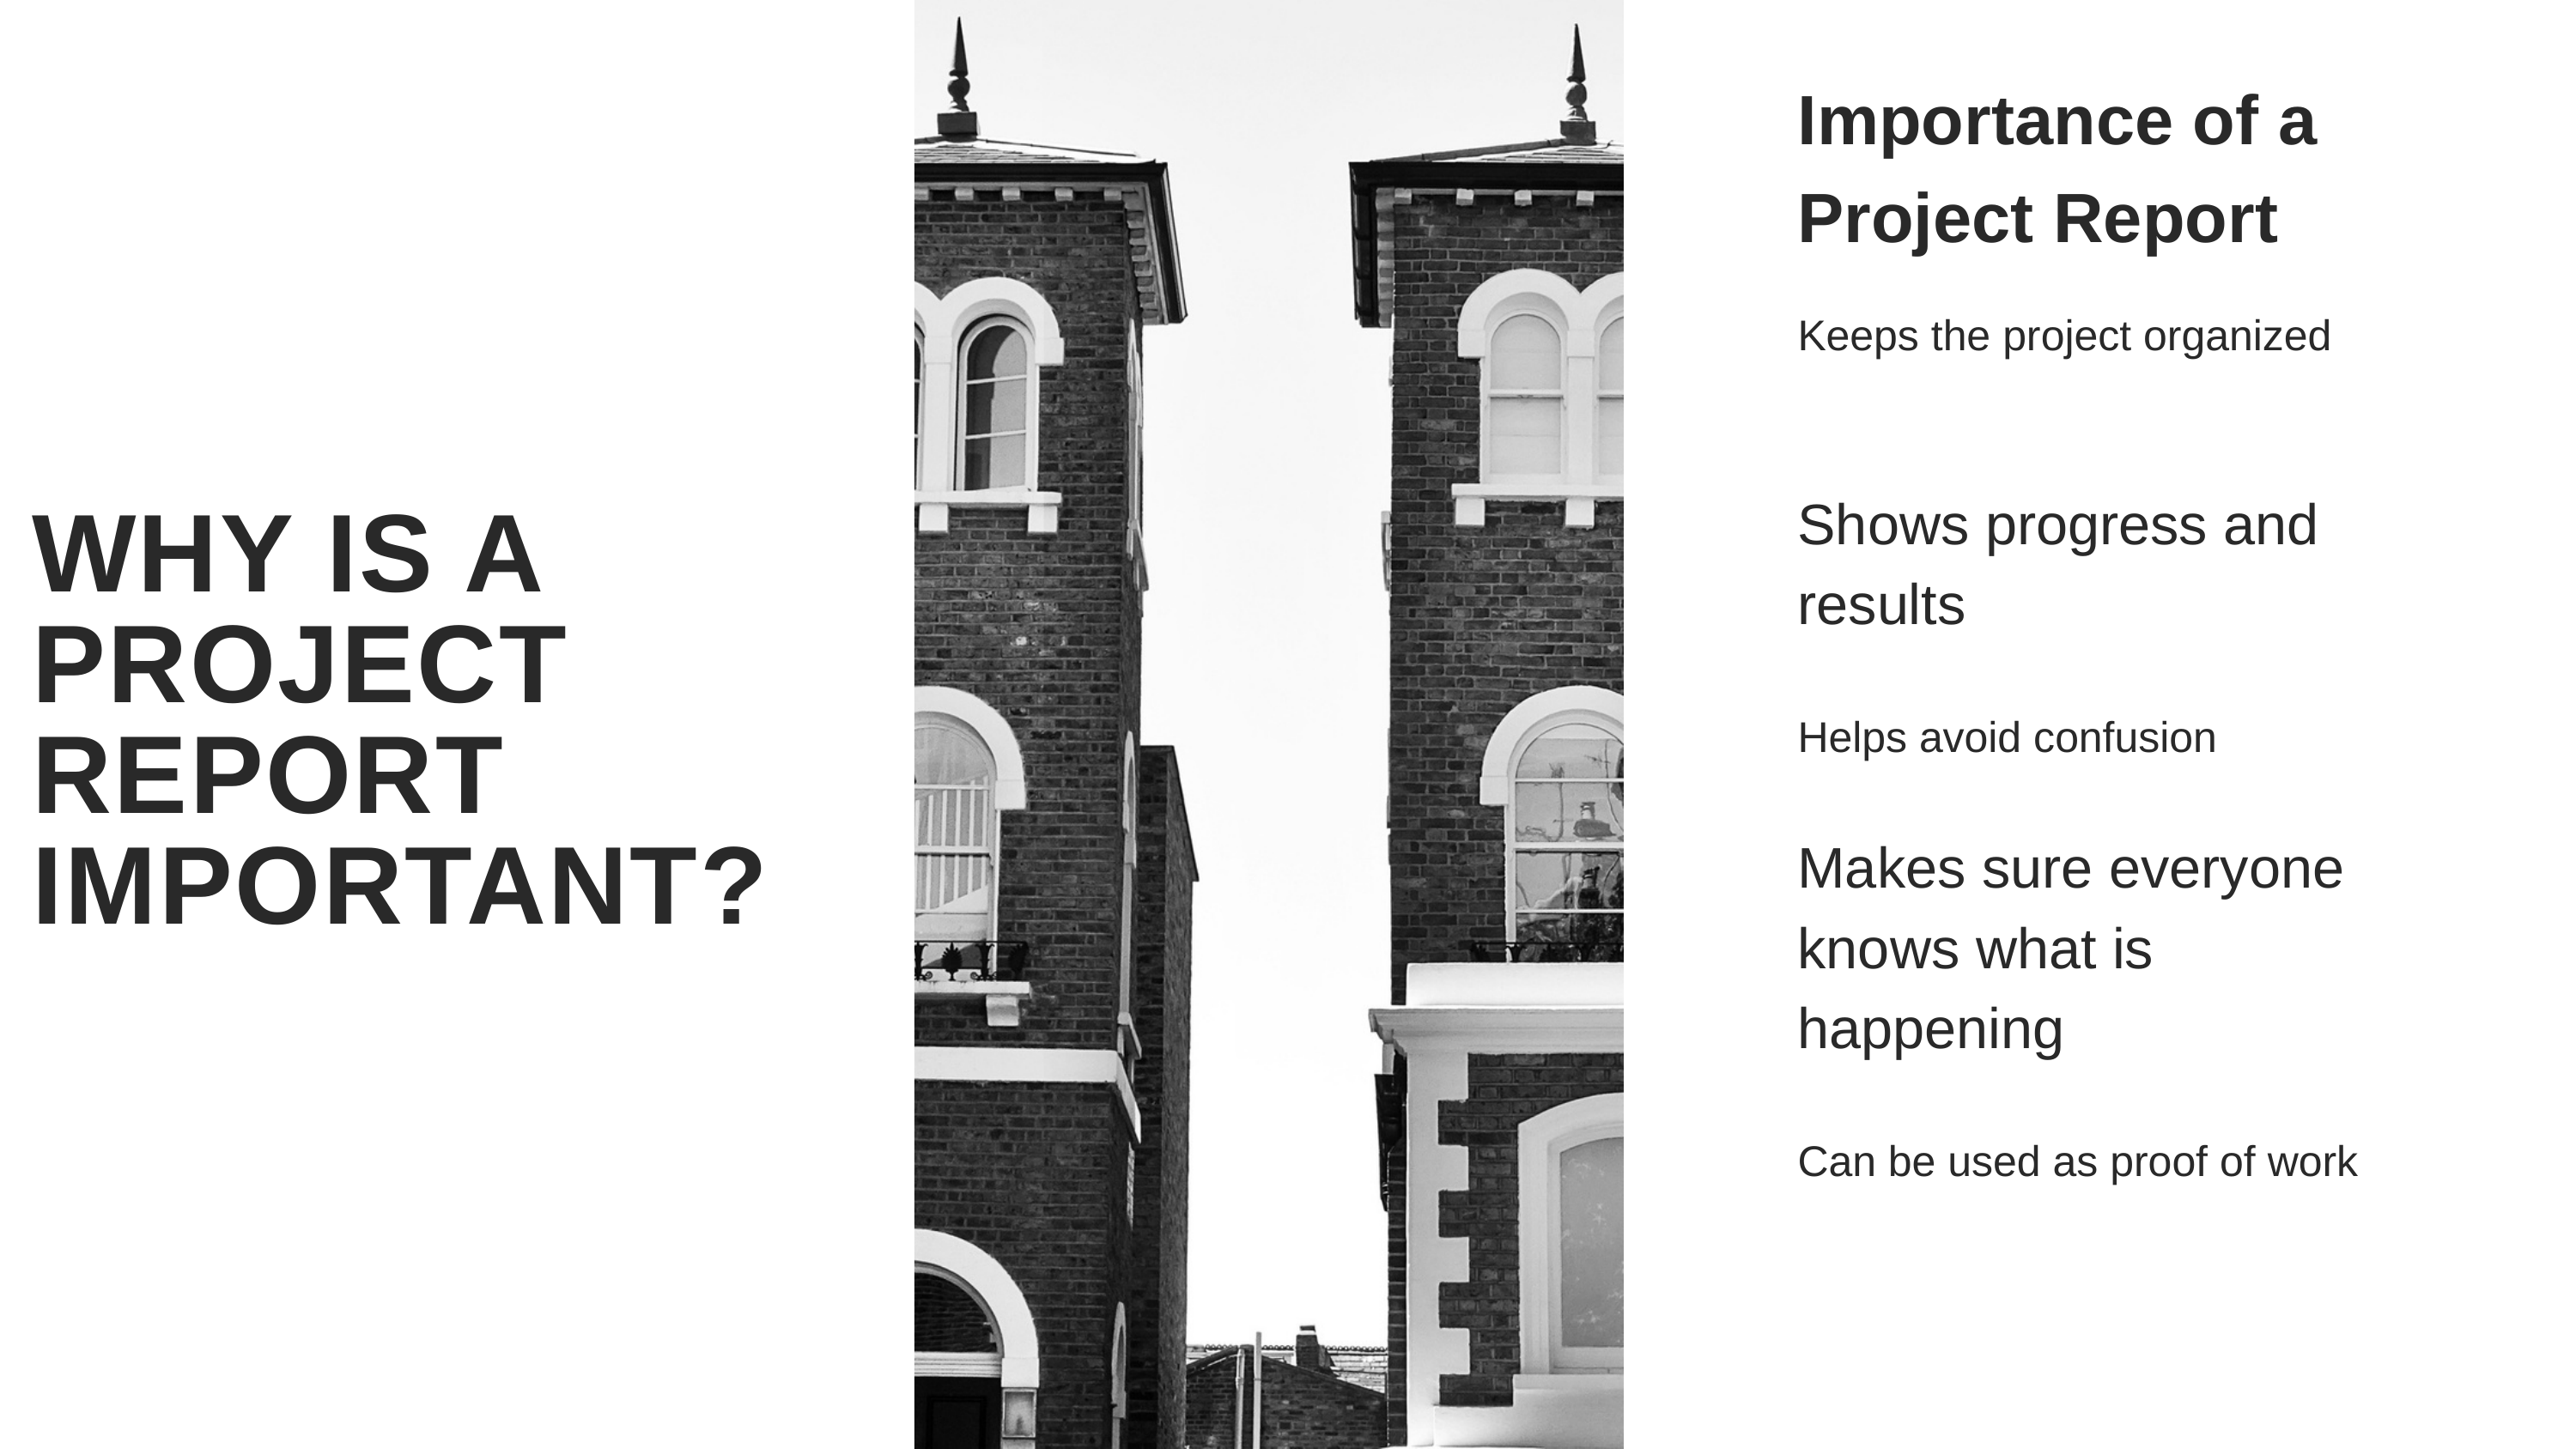

Importance of a Project Report
Keeps the project organized
Shows progress and results
WHY IS A PROJECT REPORT IMPORTANT?
Helps avoid confusion
Makes sure everyone knows what is happening
Can be used as proof of work